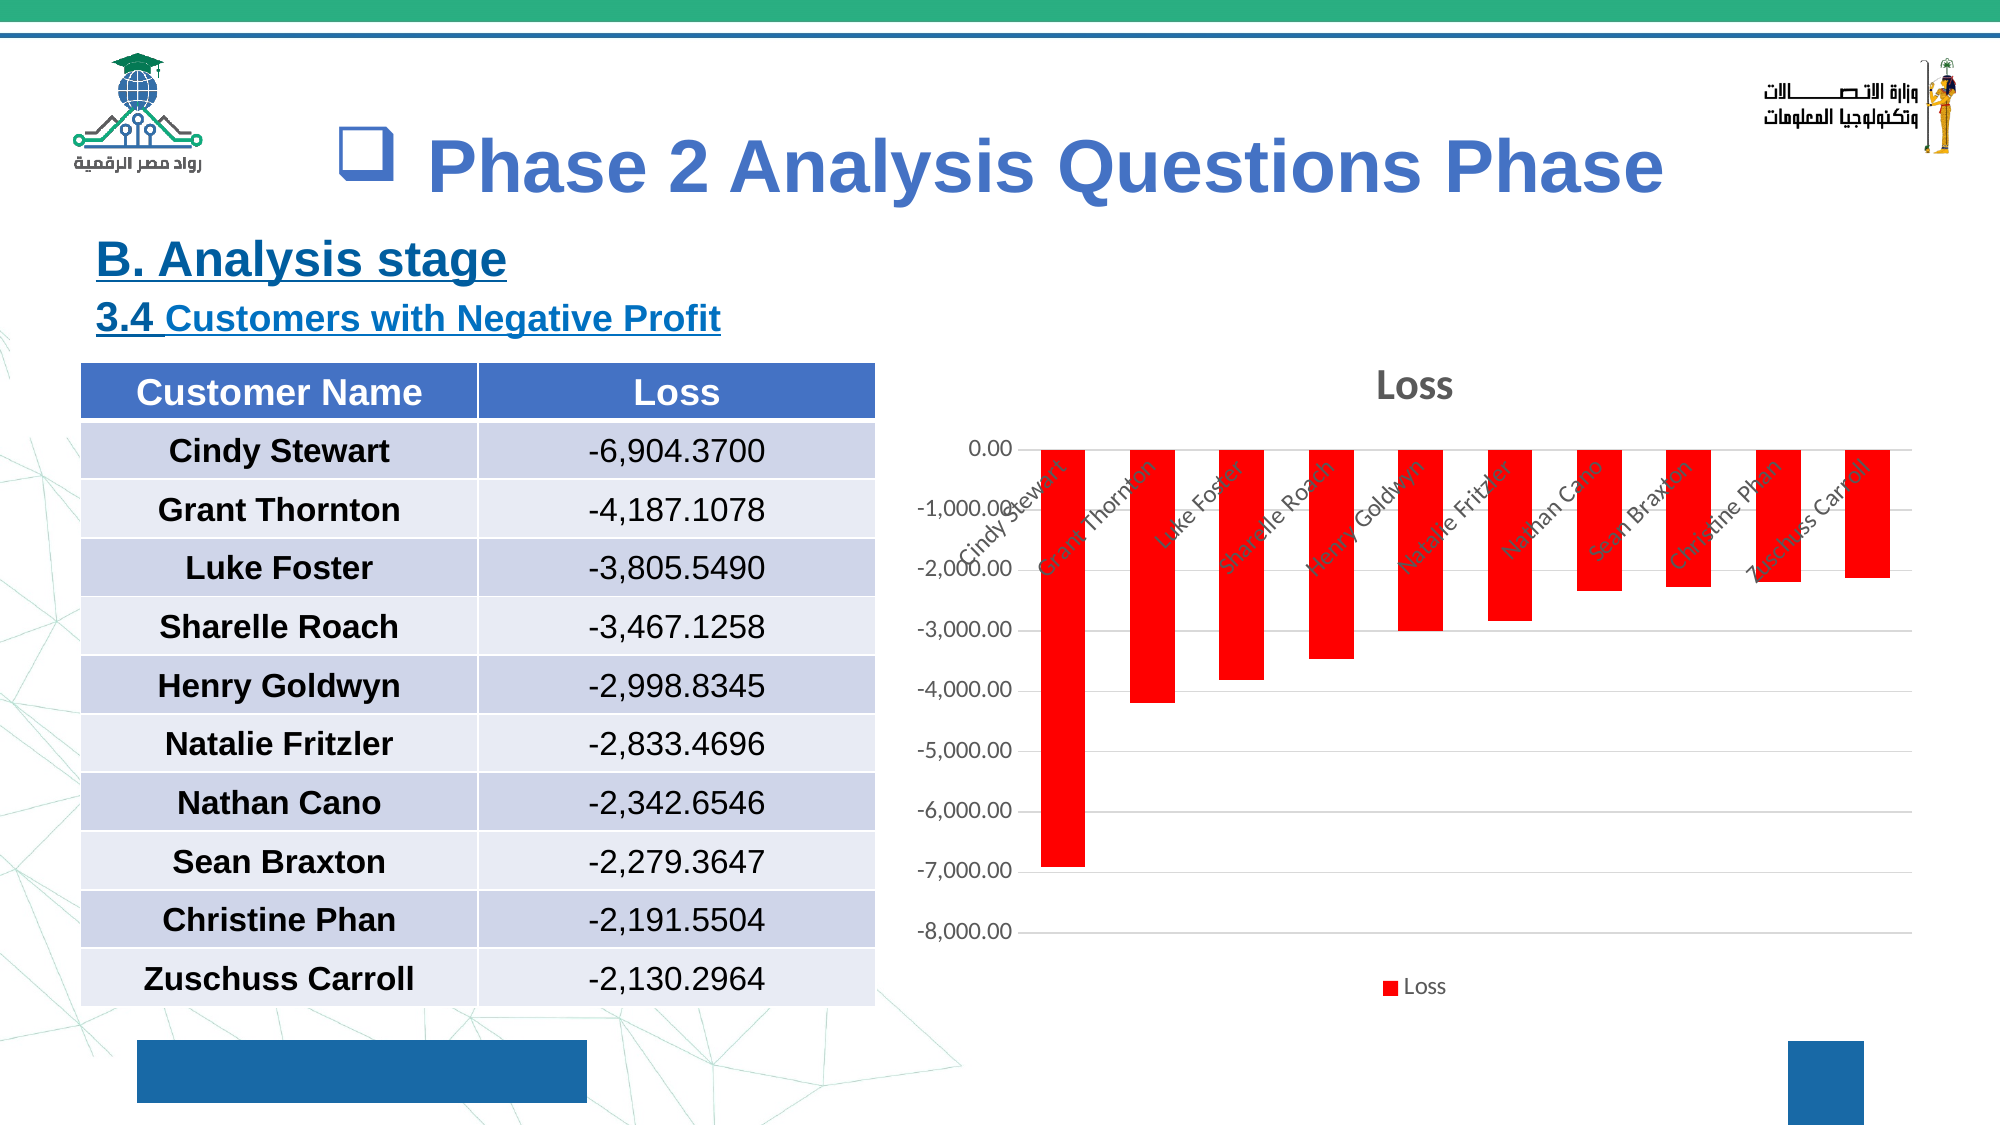

# Phase 2 Analysis Questions Phase
B. Analysis stage
3.4 Customers with Negative Profit

### Chart: Loss

| Category | Loss |
|---|---|
| Cindy Stewart | -6904.37 |
| Grant Thornton | -4187.1078 |
| Luke Foster | -3805.549 |
| Sharelle Roach | -3467.1258 |
| Henry Goldwyn | -2998.8345 |
| Natalie Fritzler | -2833.4696 |
| Nathan Cano | -2342.6546 |
| Sean Braxton | -2279.3647 |
| Christine Phan | -2191.5504 |
| Zuschuss Carroll | -2130.2964 |
| Customer Name | Loss |
| --- | --- |
| Cindy Stewart | -6,904.3700 |
| Grant Thornton | -4,187.1078 |
| Luke Foster | -3,805.5490 |
| Sharelle Roach | -3,467.1258 |
| Henry Goldwyn | -2,998.8345 |
| Natalie Fritzler | -2,833.4696 |
| Nathan Cano | -2,342.6546 |
| Sean Braxton | -2,279.3647 |
| Christine Phan | -2,191.5504 |
| Zuschuss Carroll | -2,130.2964 |